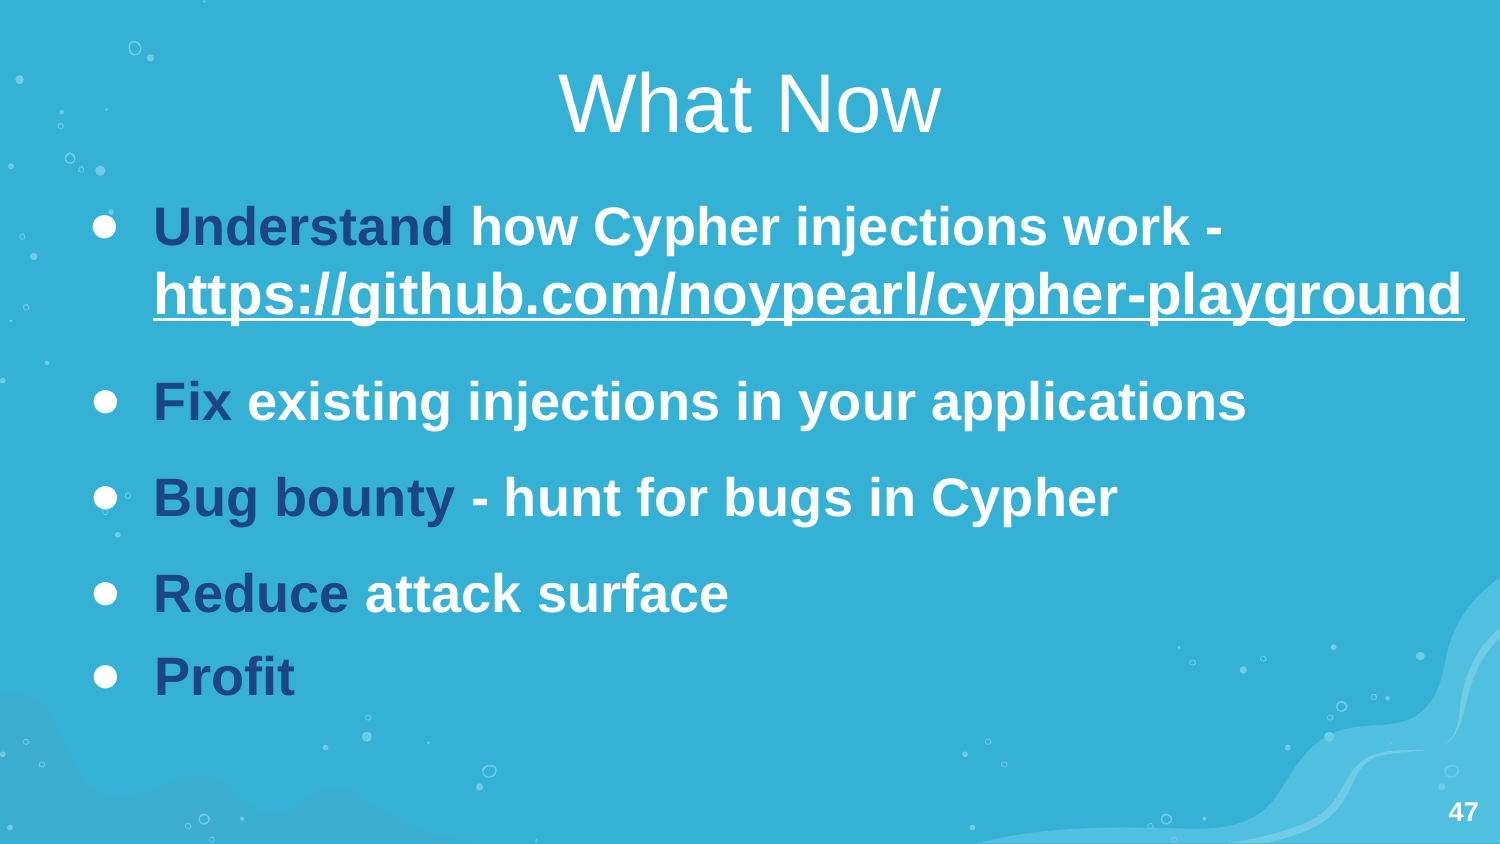

# What Now
Understand how Cypher injections work - https://github.com/noypearl/cypher-playground

Fix existing injections in your applications
Bug bounty - hunt for bugs in Cypher
Reduce attack surface
Profit
47